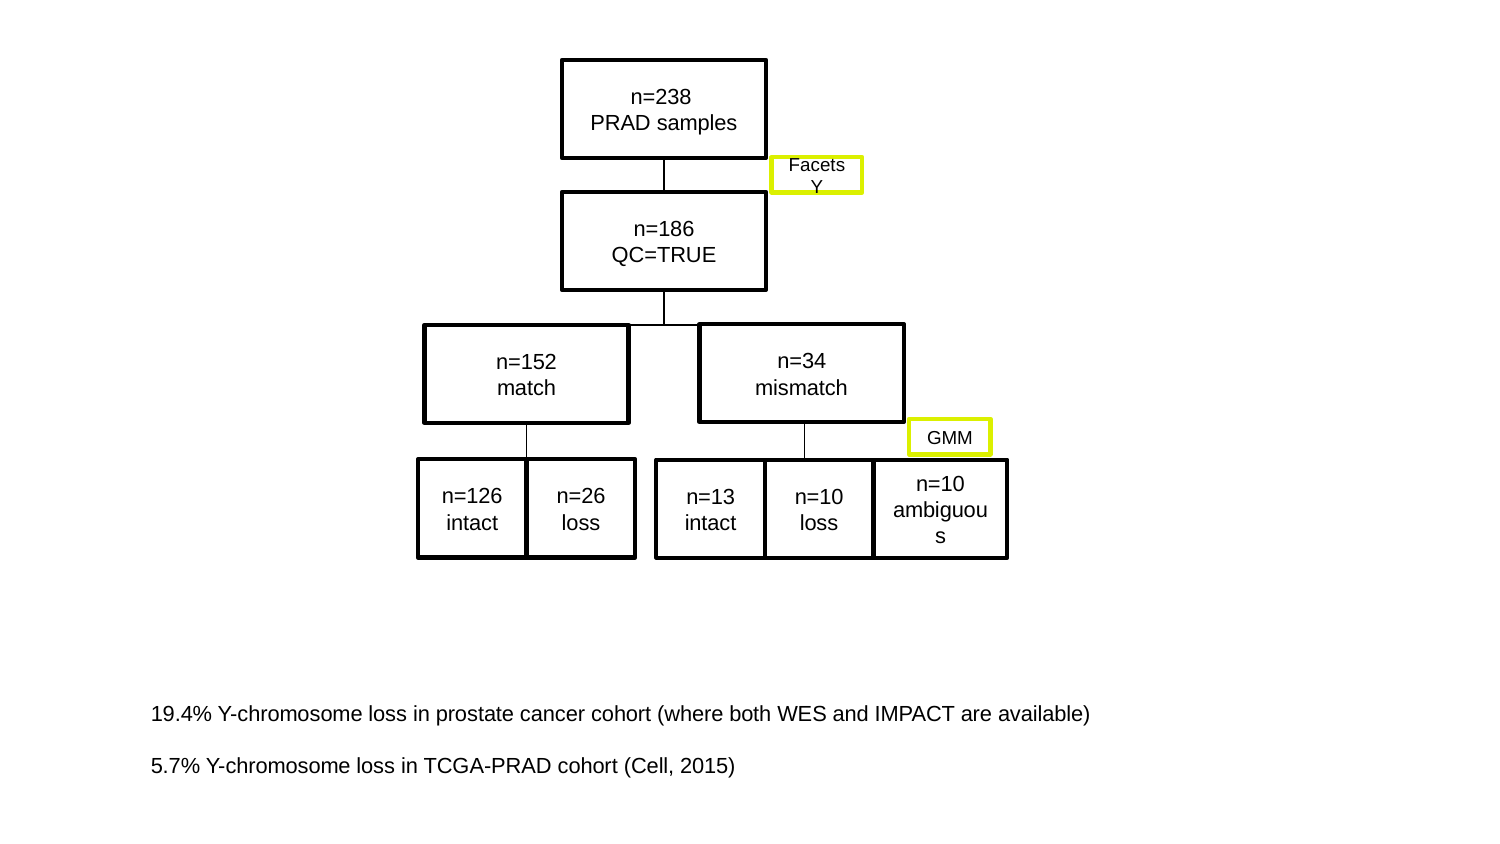

n=238
PRAD samples
FacetsY
n=186
QC=TRUE
n=34
mismatch
n=152
match
GMM
n=126
intact
n=26
loss
n=10
ambiguous
n=13
intact
n=10
loss
19.4% Y-chromosome loss in prostate cancer cohort (where both WES and IMPACT are available)

5.7% Y-chromosome loss in TCGA-PRAD cohort (Cell, 2015)